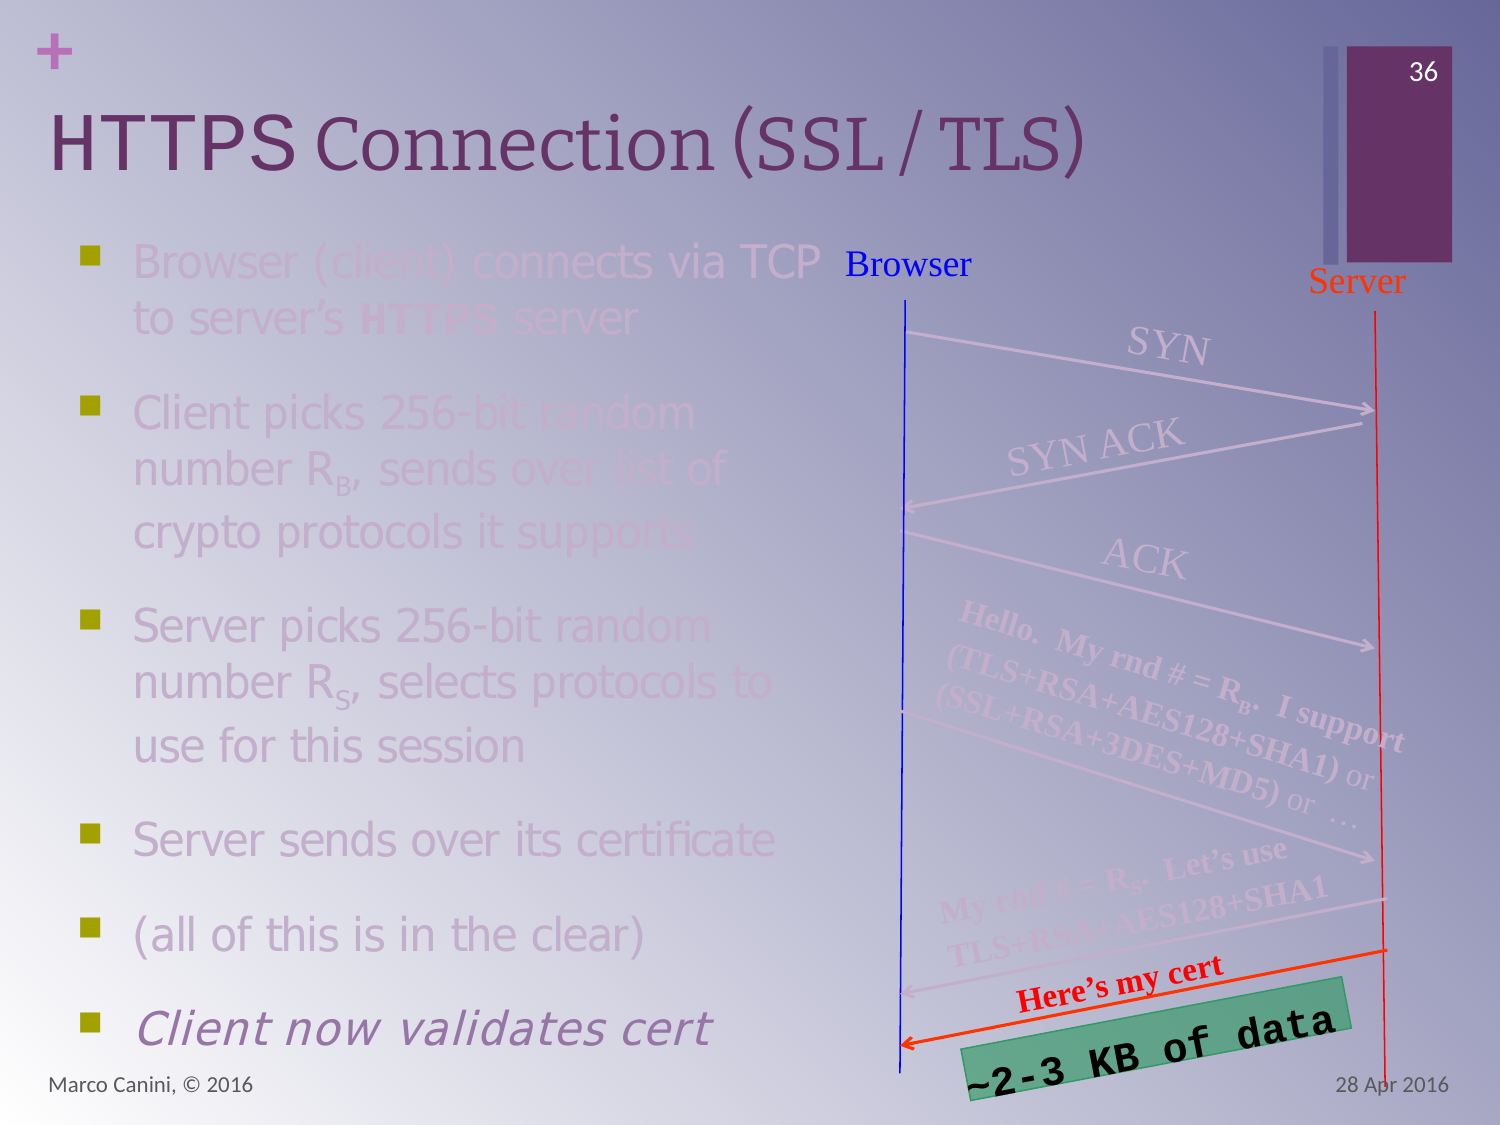

36
# HTTPS Connection (SSL / TLS)

Browser
Browser (client) connects via TCP to server’s HTTPS server
Client picks 256-bit random number RB, sends over list of crypto protocols it supports
Server picks 256-bit random number RS, selects protocols to use for this session
Server sends over its certificate
(all of this is in the clear)
Client now validates cert

Server
SYN

SYN ACK
ACK

Hello.  My rnd # = RB.  I support
(TLS+RSA+AES128+SHA1) or
(SSL+RSA+3DES+MD5) or  …

My rnd # = RS.  Let’s use
TLS+RSA+AES128+SHA1

Here’s my cert

~2-3 KB of data
Marco Canini, © 2016
28 Apr 2016